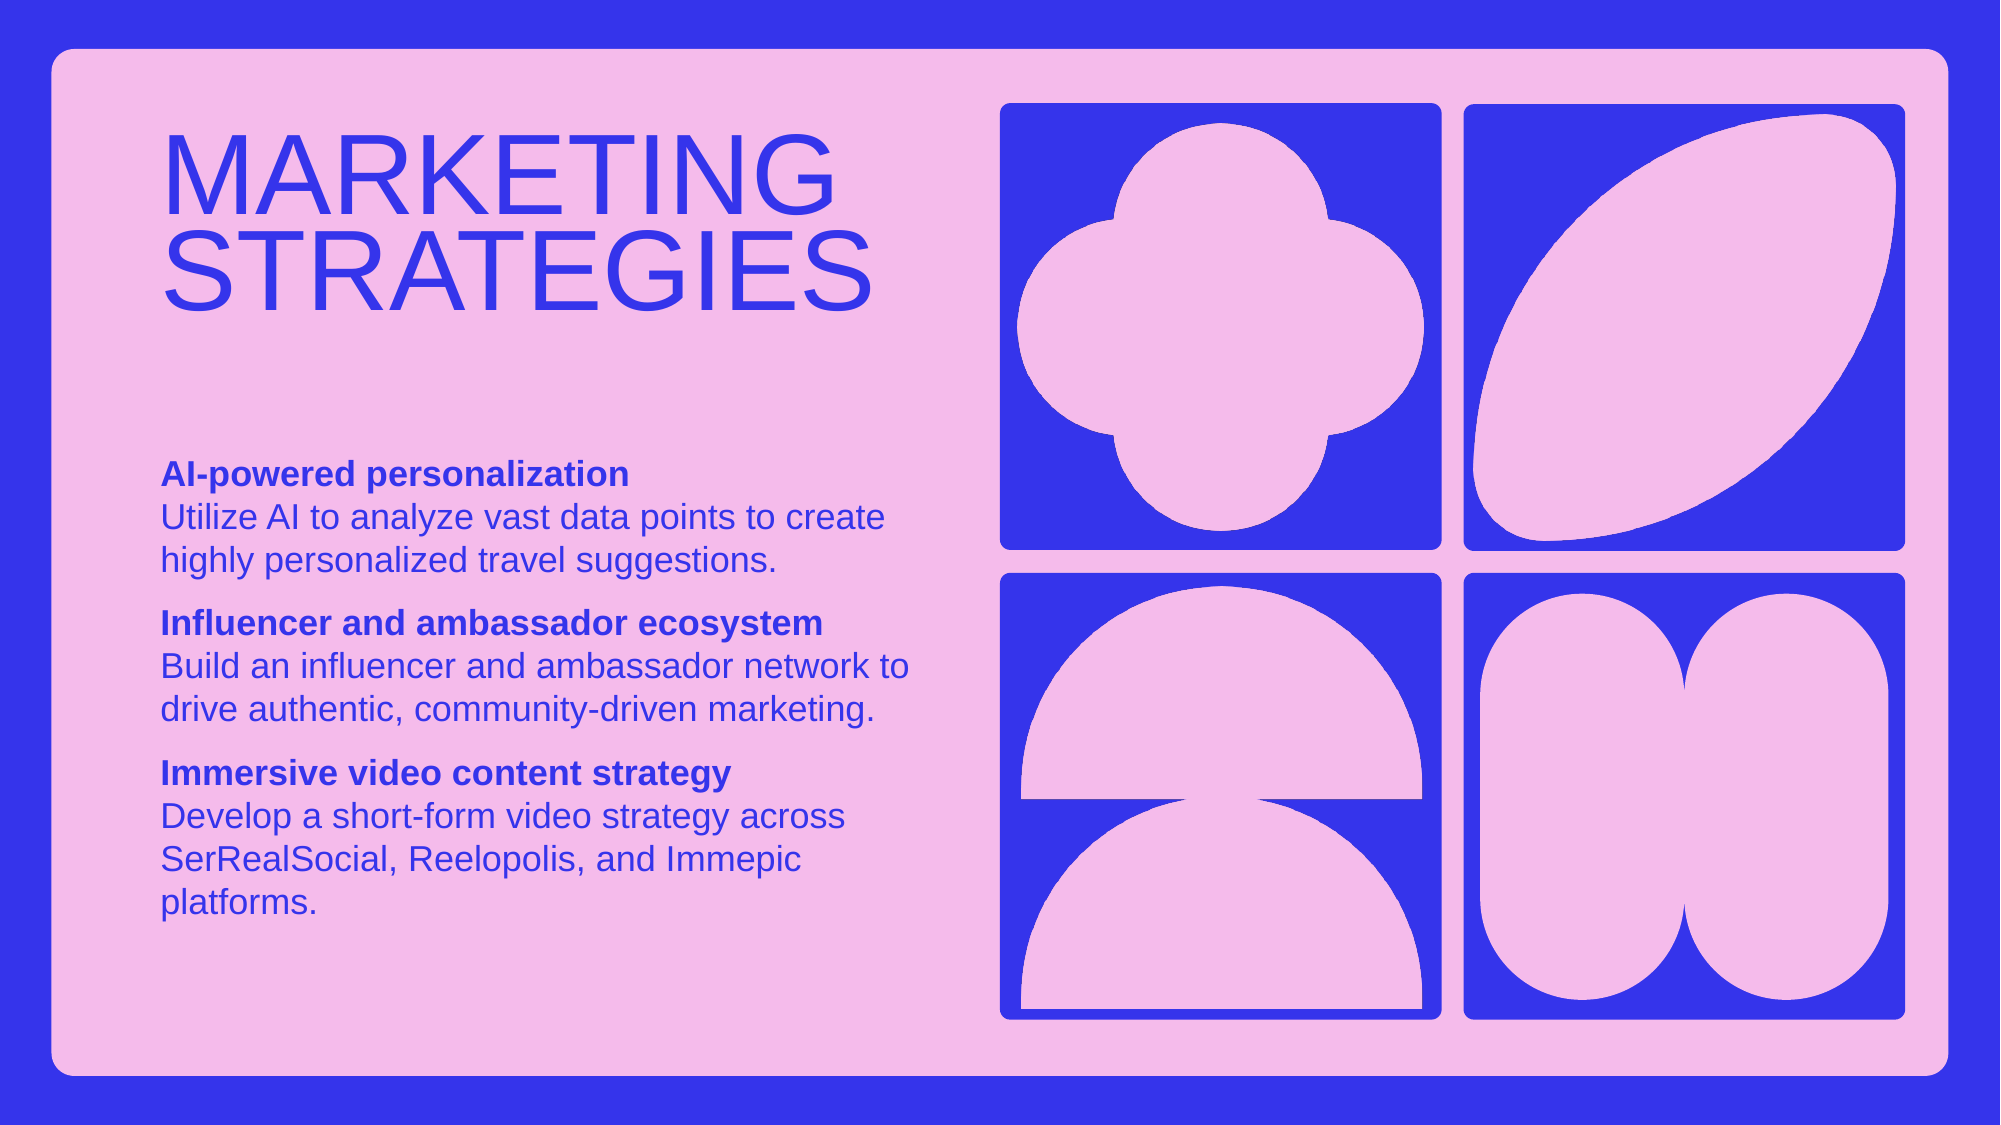

# Marketing strategies
AI-powered personalization
Utilize AI to analyze vast data points to create highly personalized travel suggestions.
Influencer and ambassador ecosystem
Build an influencer and ambassador network to drive authentic, community-driven marketing.
Immersive video content strategy
Develop a short-form video strategy across SerRealSocial, Reelopolis, and Immepic platforms.